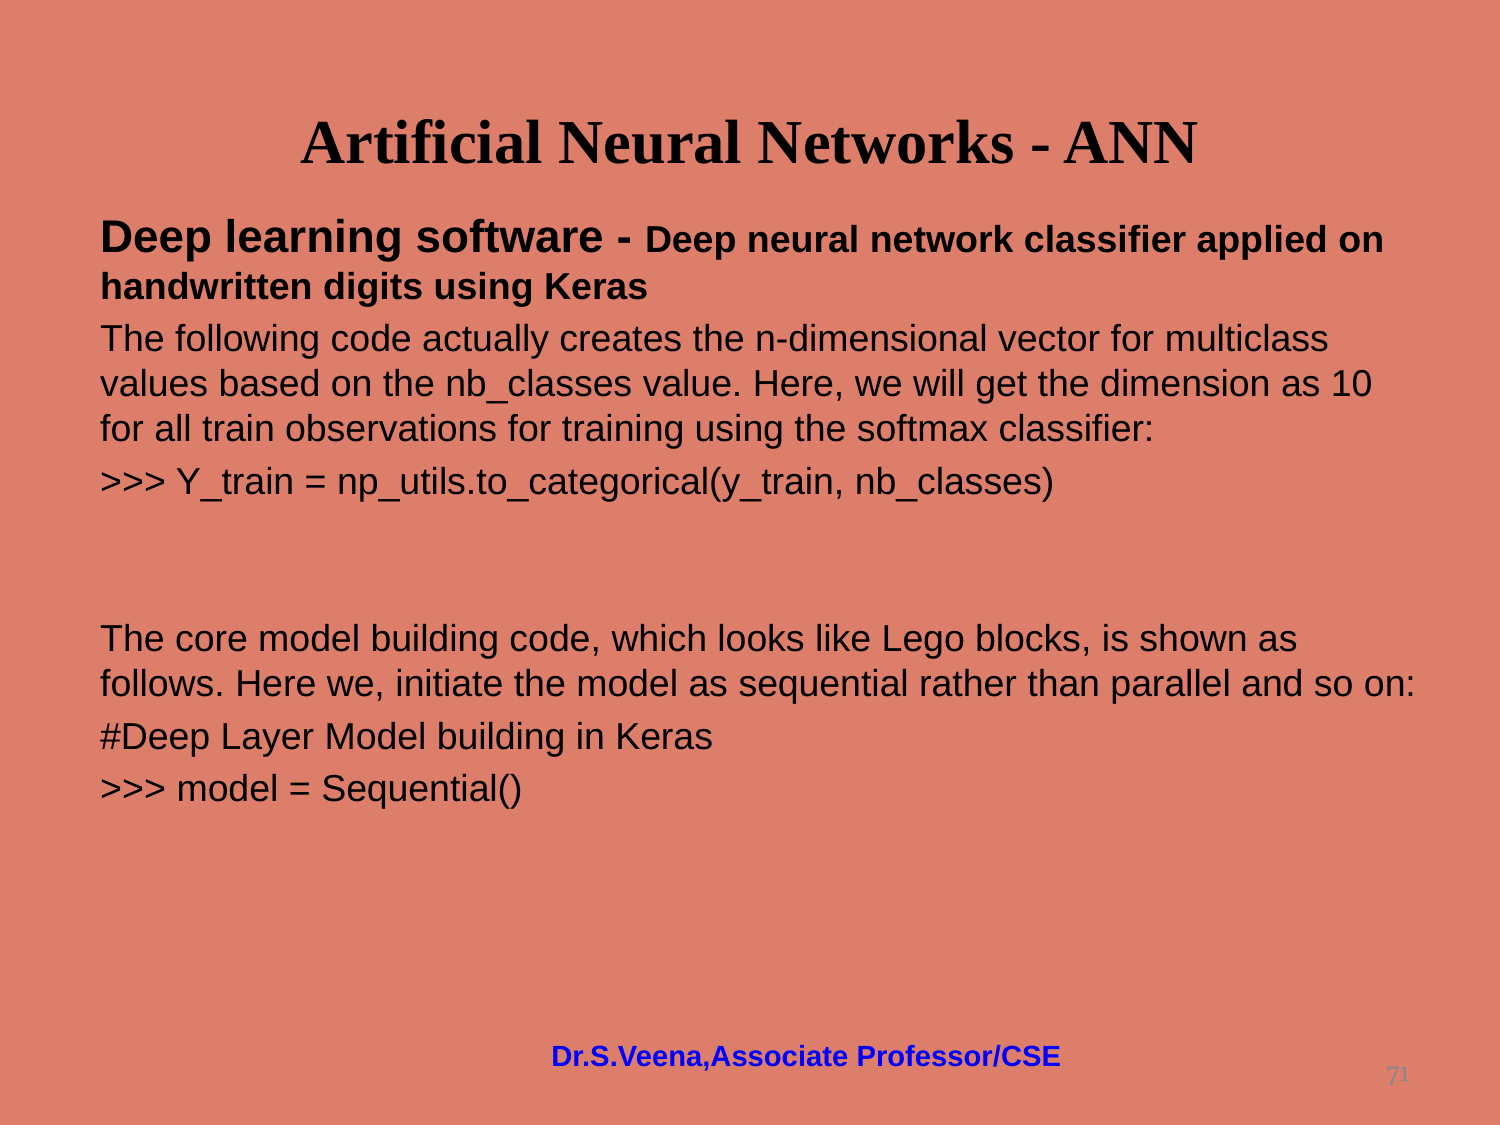

# Artificial Neural Networks - ANN
Deep learning software - Deep neural network classifier applied on handwritten digits using Keras
The following code actually creates the n-dimensional vector for multiclass values based on the nb_classes value. Here, we will get the dimension as 10 for all train observations for training using the softmax classifier:
>>> Y_train = np_utils.to_categorical(y_train, nb_classes)

The core model building code, which looks like Lego blocks, is shown as follows. Here we, initiate the model as sequential rather than parallel and so on:
#Deep Layer Model building in Keras
>>> model = Sequential()

Dr.S.Veena,Associate Professor/CSE

71